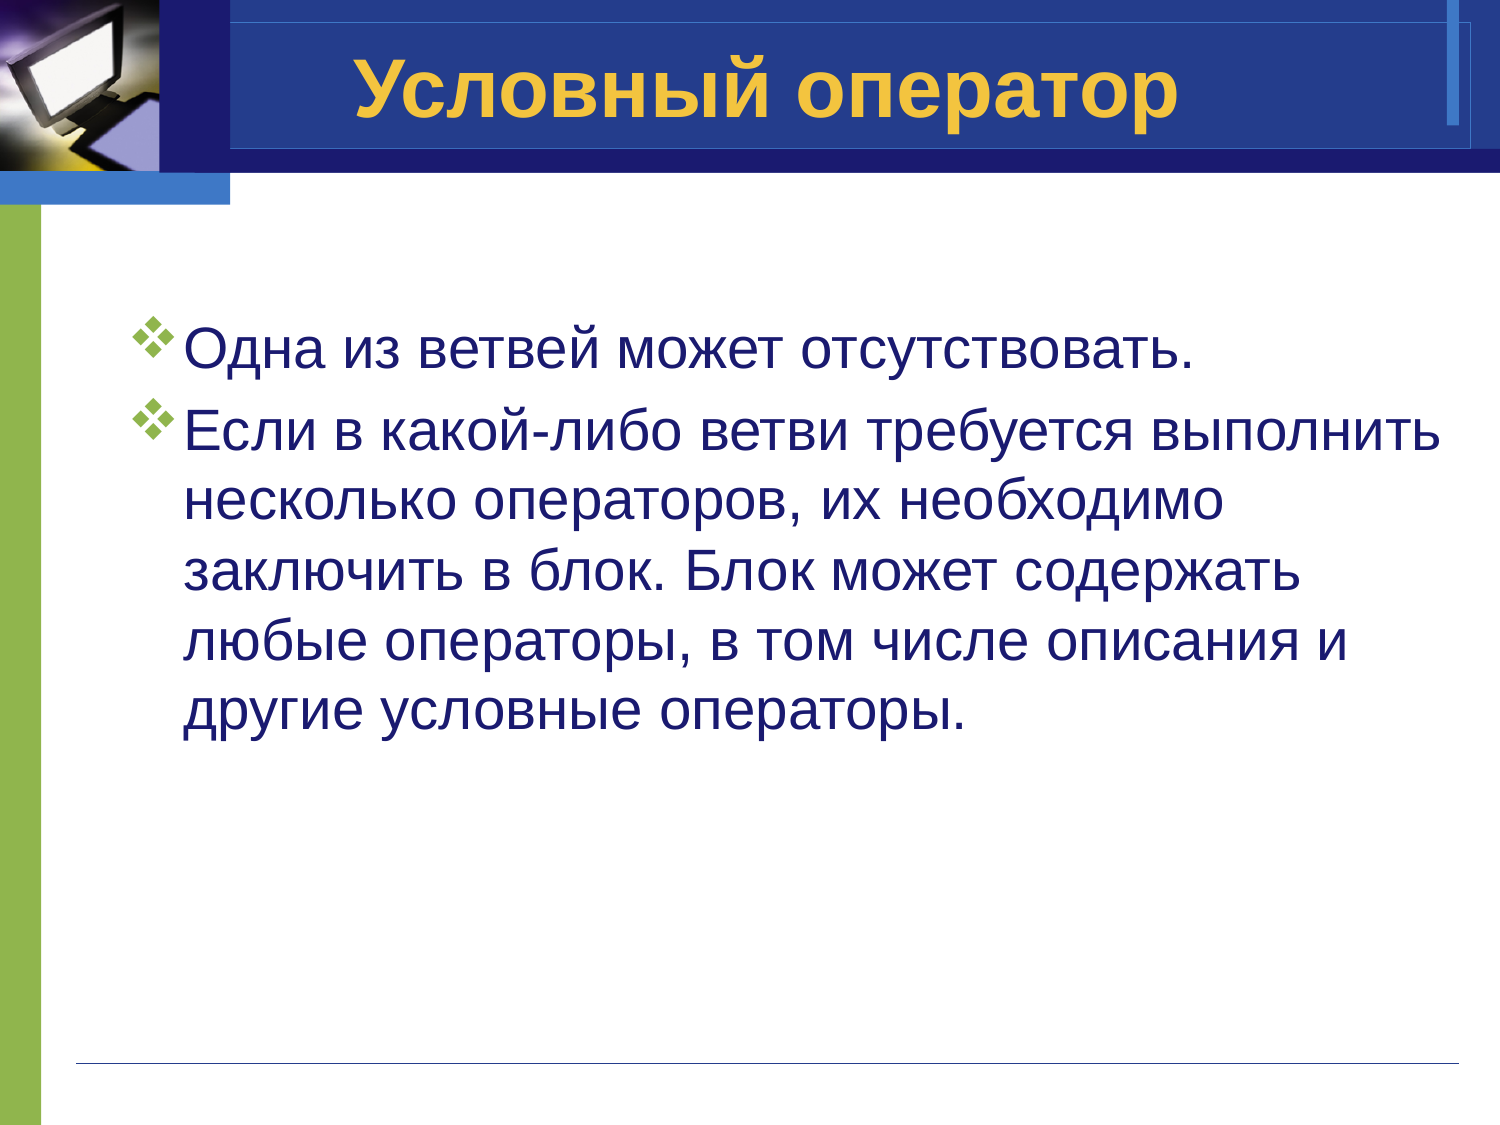

# Условный оператор
Одна из ветвей может отсутствовать.
Если в какой-либо ветви требуется выполнить несколько операторов, их необходимо заключить в блок. Блок может содержать любые операторы, в том числе описания и другие условные операторы.